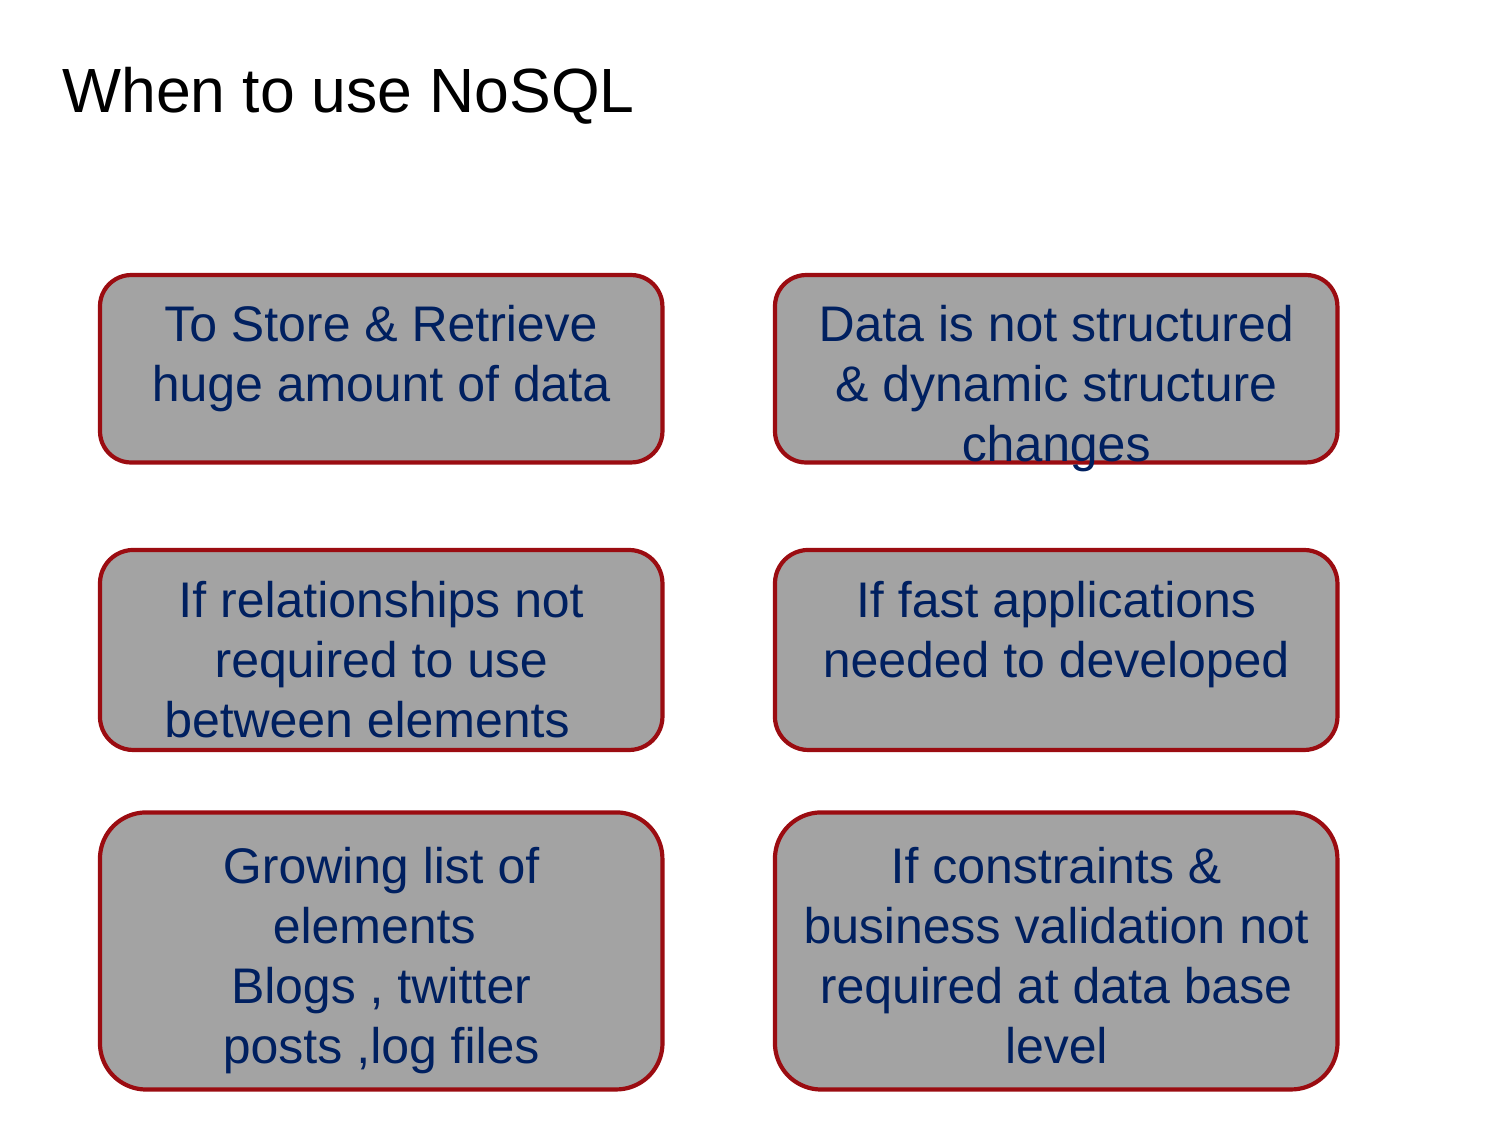

# When to use NoSQL
To Store & Retrieve huge amount of data
Data is not structured & dynamic structure changes

If relationships not required to use between elements

If fast applications needed to developed

Growing list of elements
Blogs , twitter posts ,log files
If constraints & business validation not required at data base level